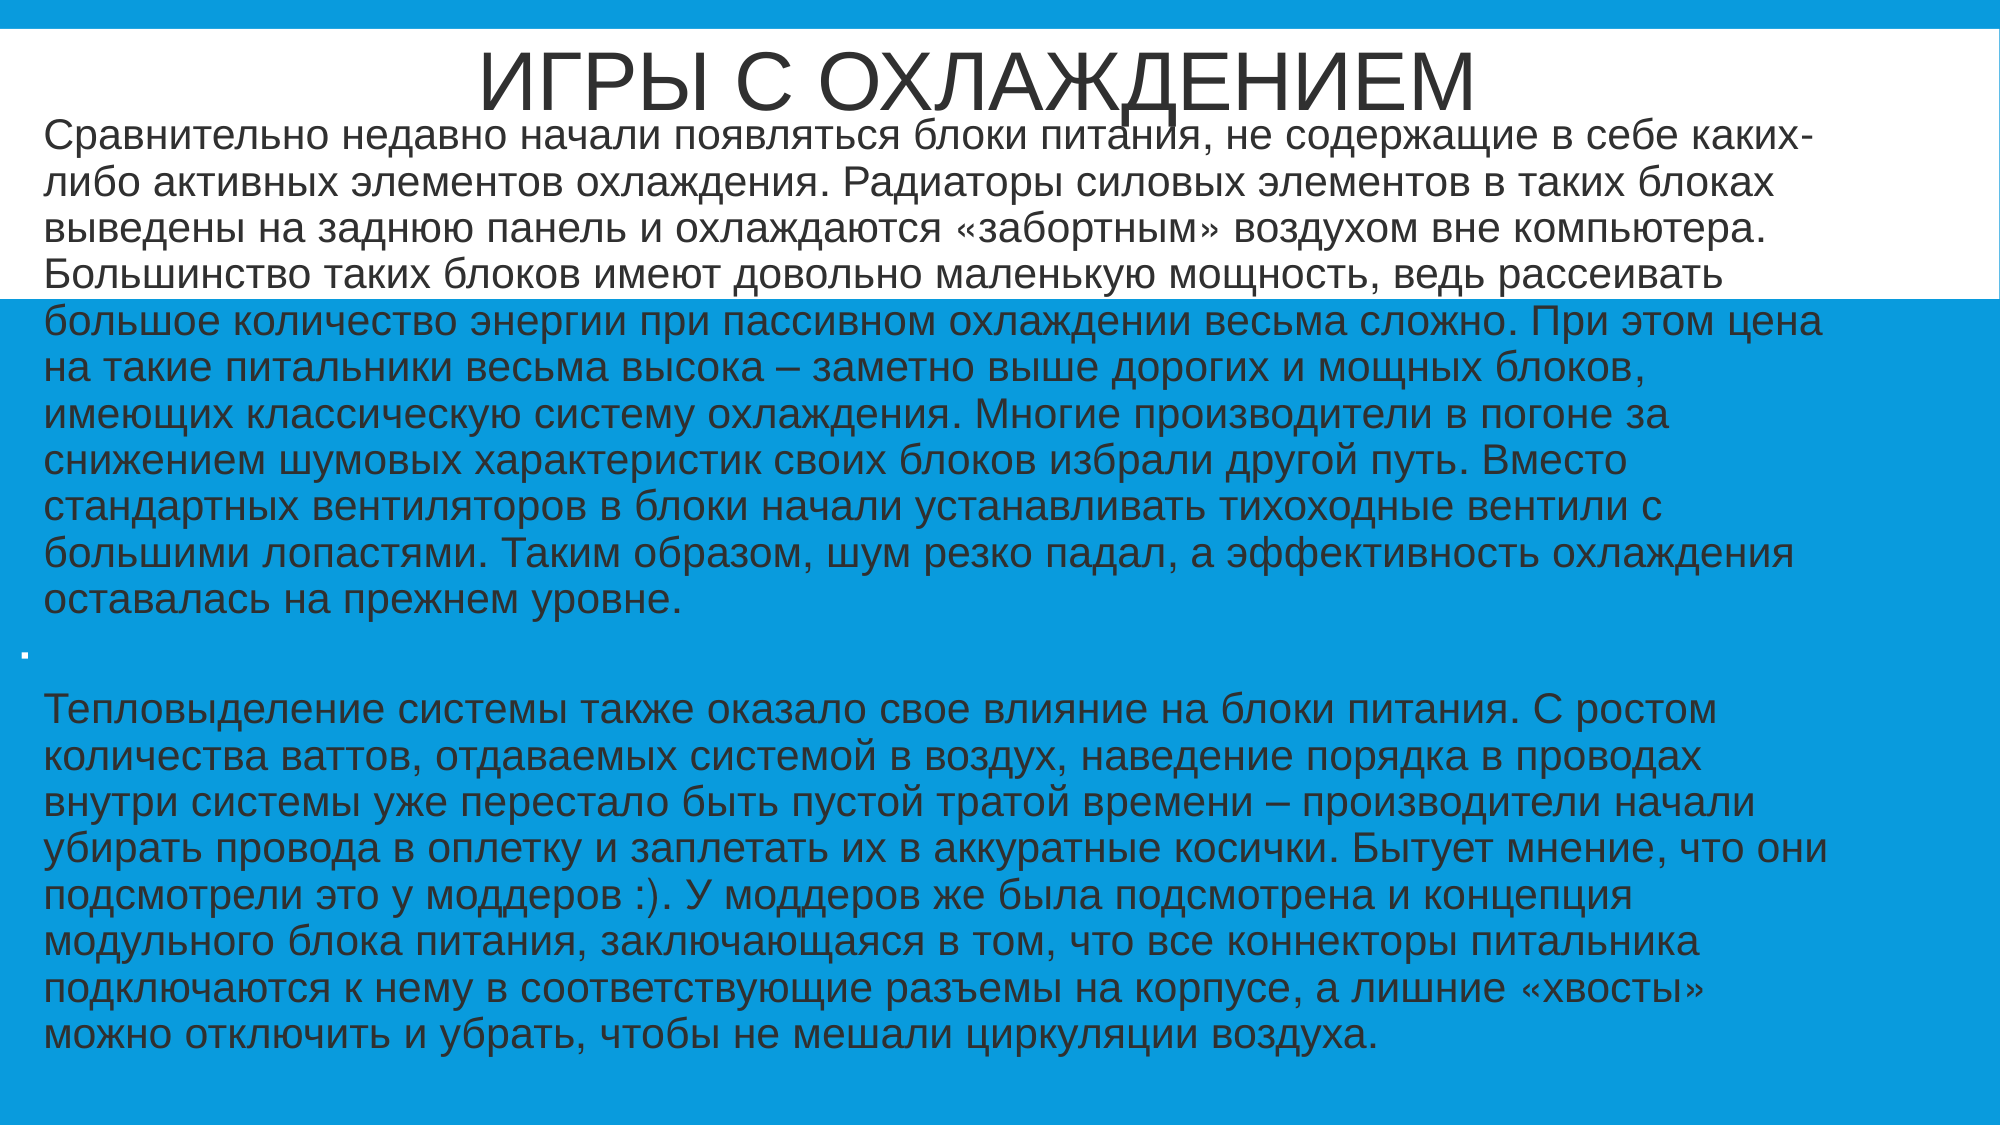

# Игры с охлаждением
Сравнительно недавно начали появляться блоки питания, не содержащие в себе каких-либо активных элементов охлаждения. Радиаторы силовых элементов в таких блоках выведены на заднюю панель и охлаждаются «забортным» воздухом вне компьютера. Большинство таких блоков имеют довольно маленькую мощность, ведь рассеивать большое количество энергии при пассивном охлаждении весьма сложно. При этом цена на такие питальники весьма высока – заметно выше дорогих и мощных блоков, имеющих классическую систему охлаждения. Многие производители в погоне за снижением шумовых характеристик своих блоков избрали другой путь. Вместо стандартных вентиляторов в блоки начали устанавливать тихоходные вентили с большими лопастями. Таким образом, шум резко падал, а эффективность охлаждения оставалась на прежнем уровне.
Тепловыделение системы также оказало свое влияние на блоки питания. С ростом количества ваттов, отдаваемых системой в воздух, наведение порядка в проводах внутри системы уже перестало быть пустой тратой времени – производители начали убирать провода в оплетку и заплетать их в аккуратные косички. Бытует мнение, что они подсмотрели это у моддеров :). У моддеров же была подсмотрена и концепция модульного блока питания, заключающаяся в том, что все коннекторы питальника подключаются к нему в соответствующие разъемы на корпусе, а лишние «хвосты» можно отключить и убрать, чтобы не мешали циркуляции воздуха.